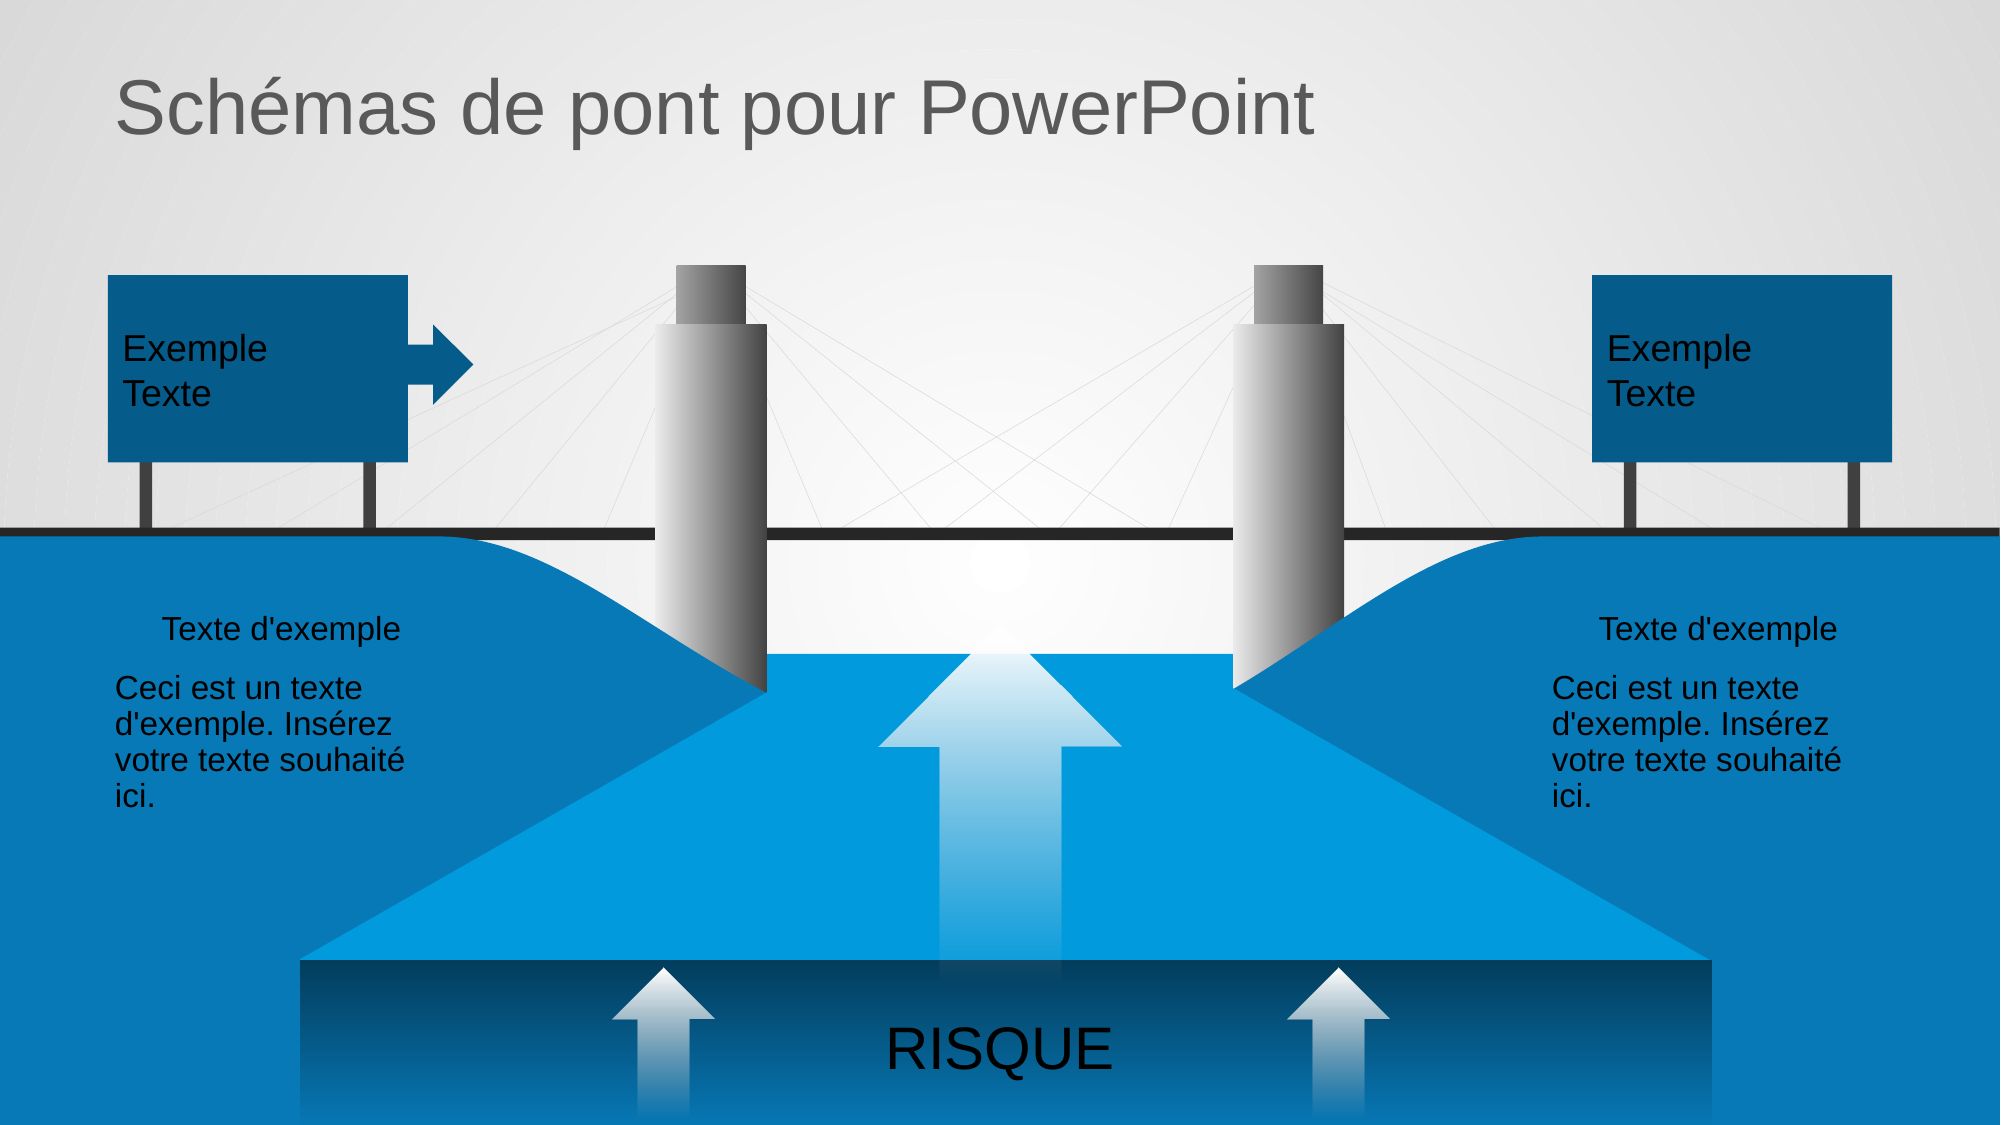

# Schémas de pont pour PowerPoint

Exemple
Texte

Exemple
Texte

Texte d'exemple
Ceci est un texte d'exemple. Insérez votre texte souhaité ici.
Texte d'exemple
Ceci est un texte d'exemple. Insérez votre texte souhaité ici.

RISQUE